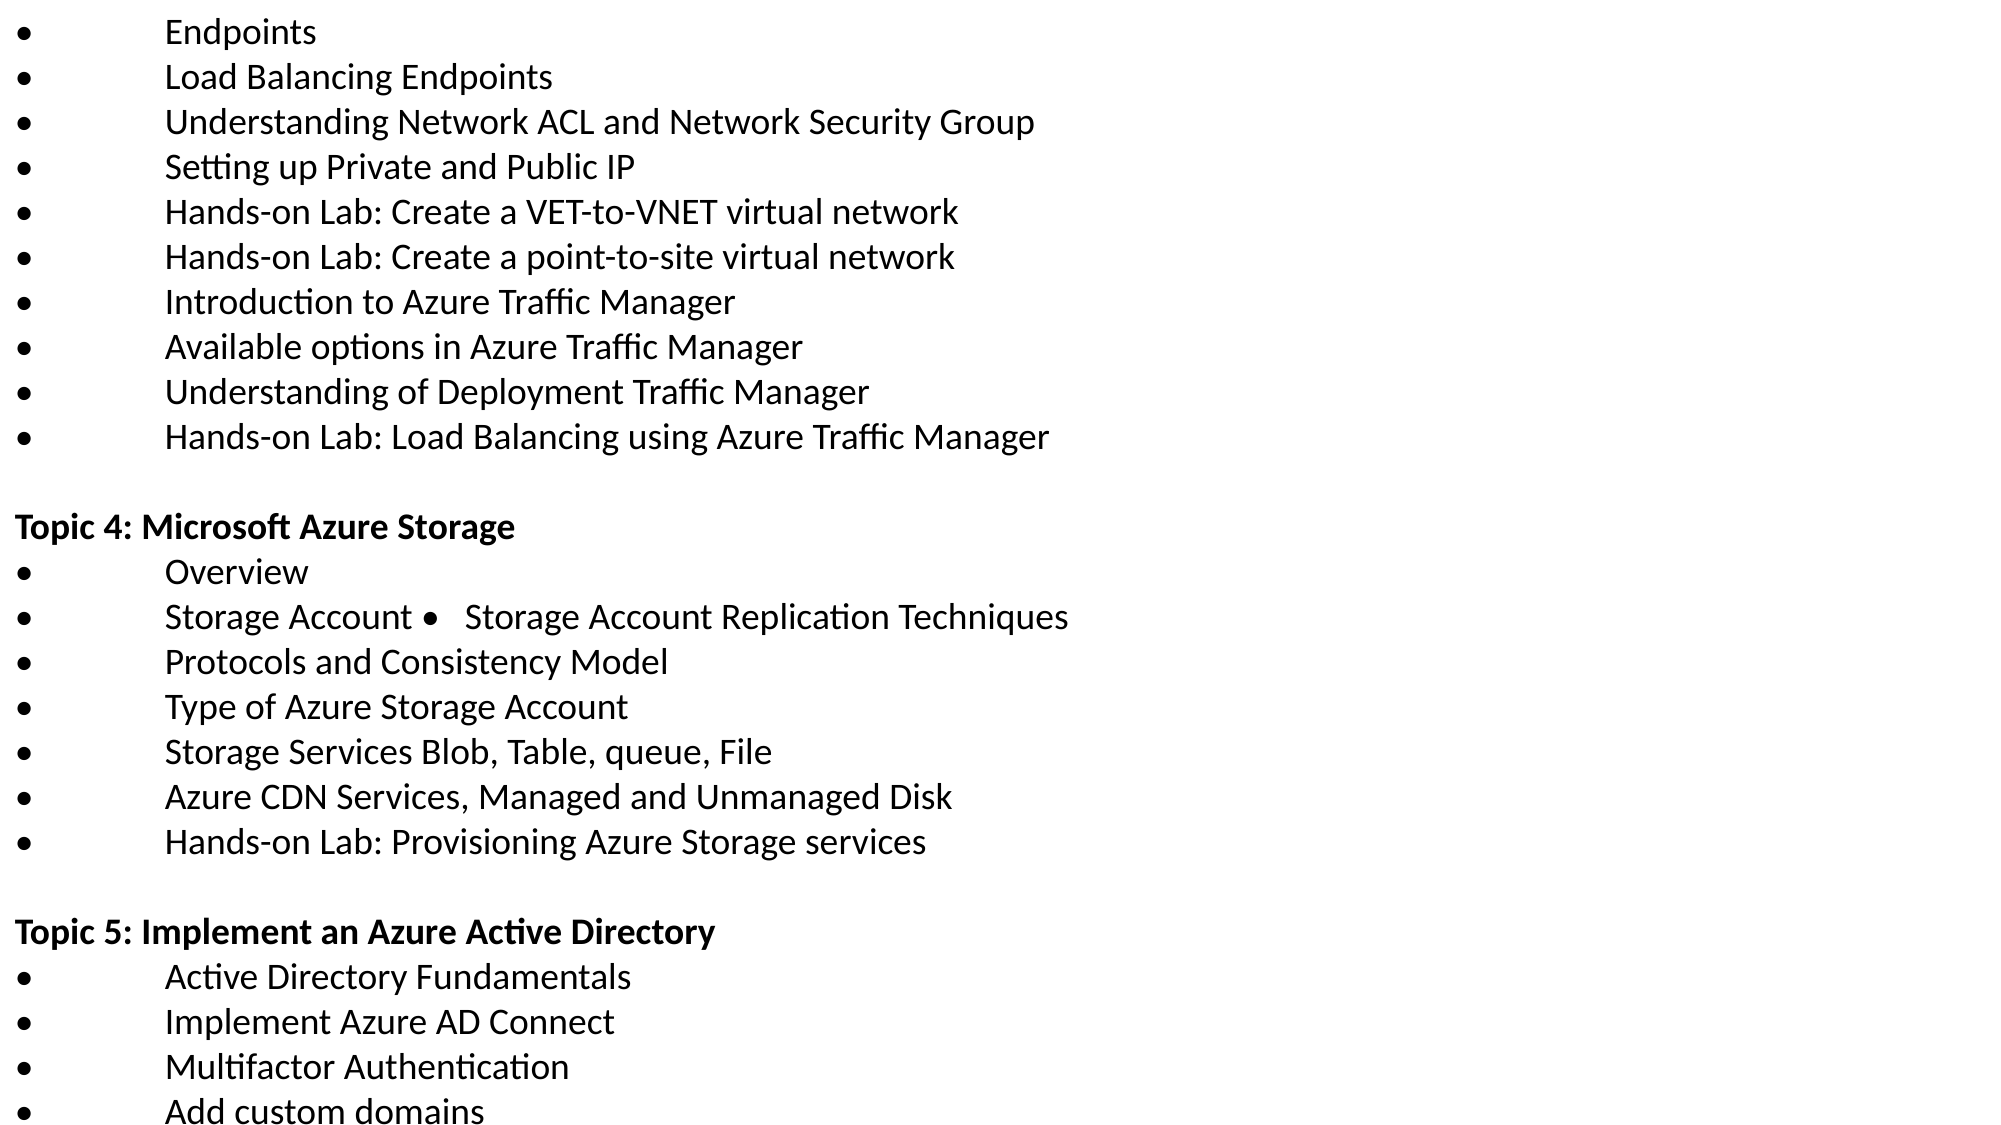

•	Endpoints
•	Load Balancing Endpoints
•	Understanding Network ACL and Network Security Group
•	Setting up Private and Public IP
•	Hands-on Lab: Create a VET-to-VNET virtual network
•	Hands-on Lab: Create a point-to-site virtual network
•	Introduction to Azure Traffic Manager
•	Available options in Azure Traffic Manager
•	Understanding of Deployment Traffic Manager
•	Hands-on Lab: Load Balancing using Azure Traffic Manager

Topic 4: Microsoft Azure Storage
•	Overview
•	Storage Account •	Storage Account Replication Techniques
•	Protocols and Consistency Model
•	Type of Azure Storage Account
•	Storage Services Blob, Table, queue, File
•	Azure CDN Services, Managed and Unmanaged Disk
•	Hands-on Lab: Provisioning Azure Storage services

Topic 5: Implement an Azure Active Directory
•	Active Directory Fundamentals
•	Implement Azure AD Connect
•	Multifactor Authentication
•	Add custom domains